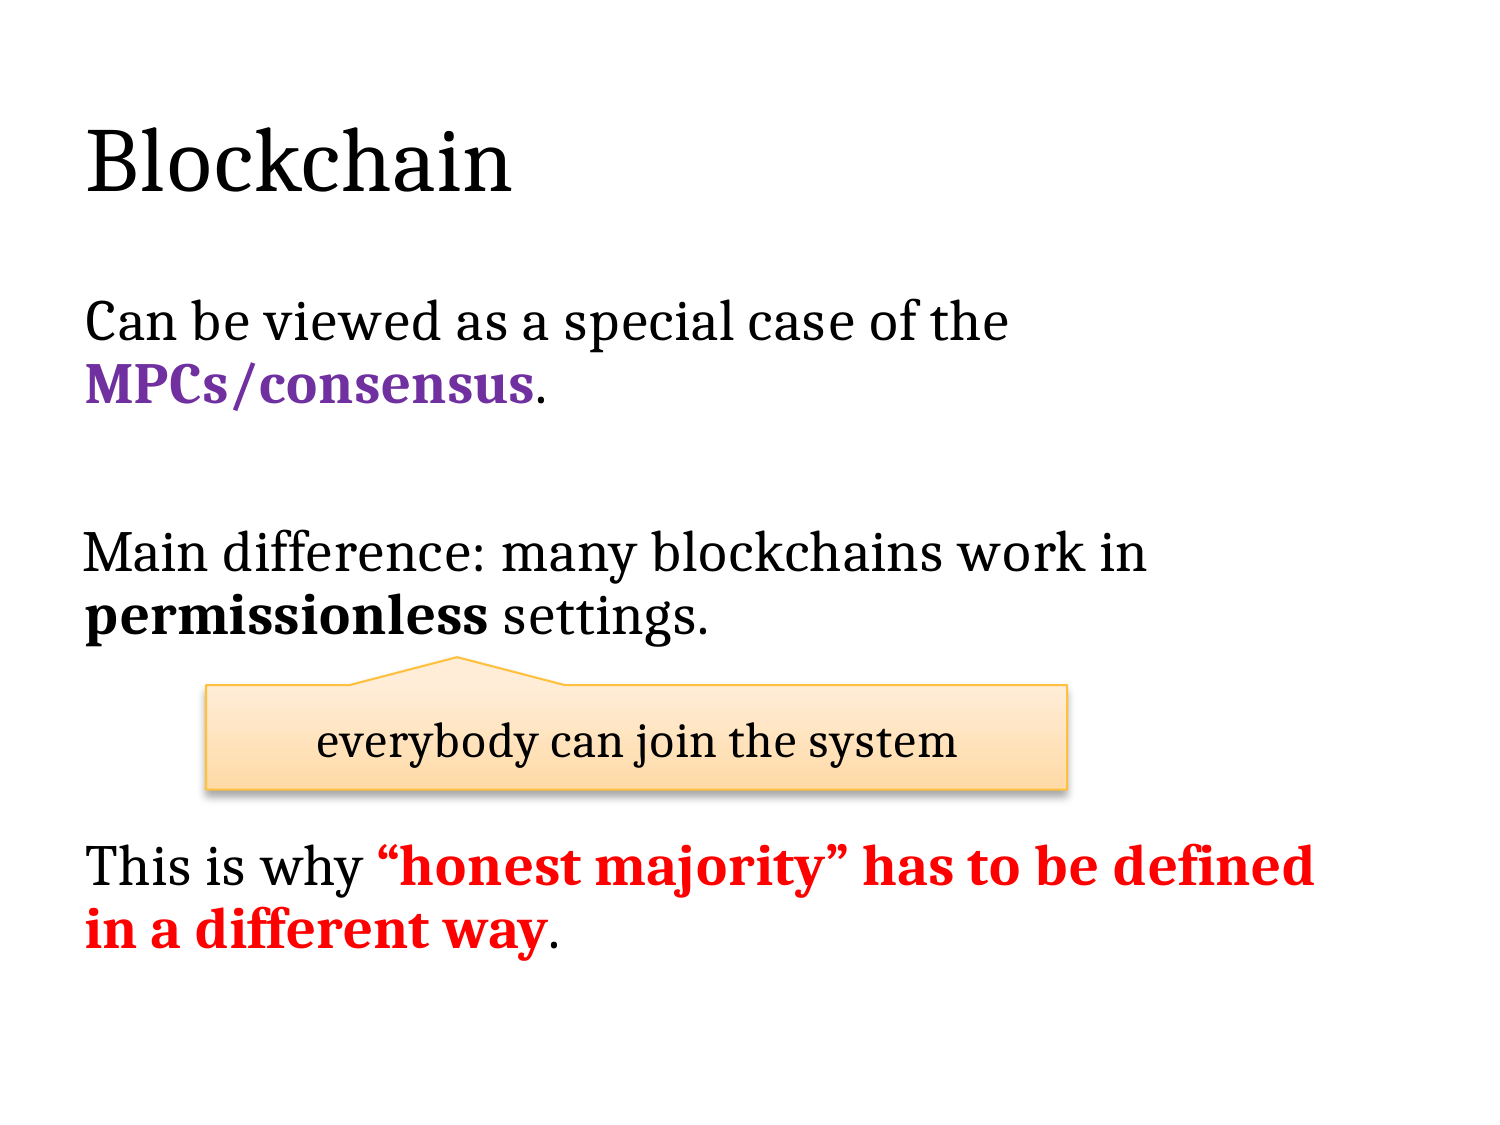

# Blockchain
Can be viewed as a special case of the MPCs/consensus.

Main difference: many blockchains work in permissionless settings.

This is why “honest majority” has to be defined in a different way.
everybody can join the system